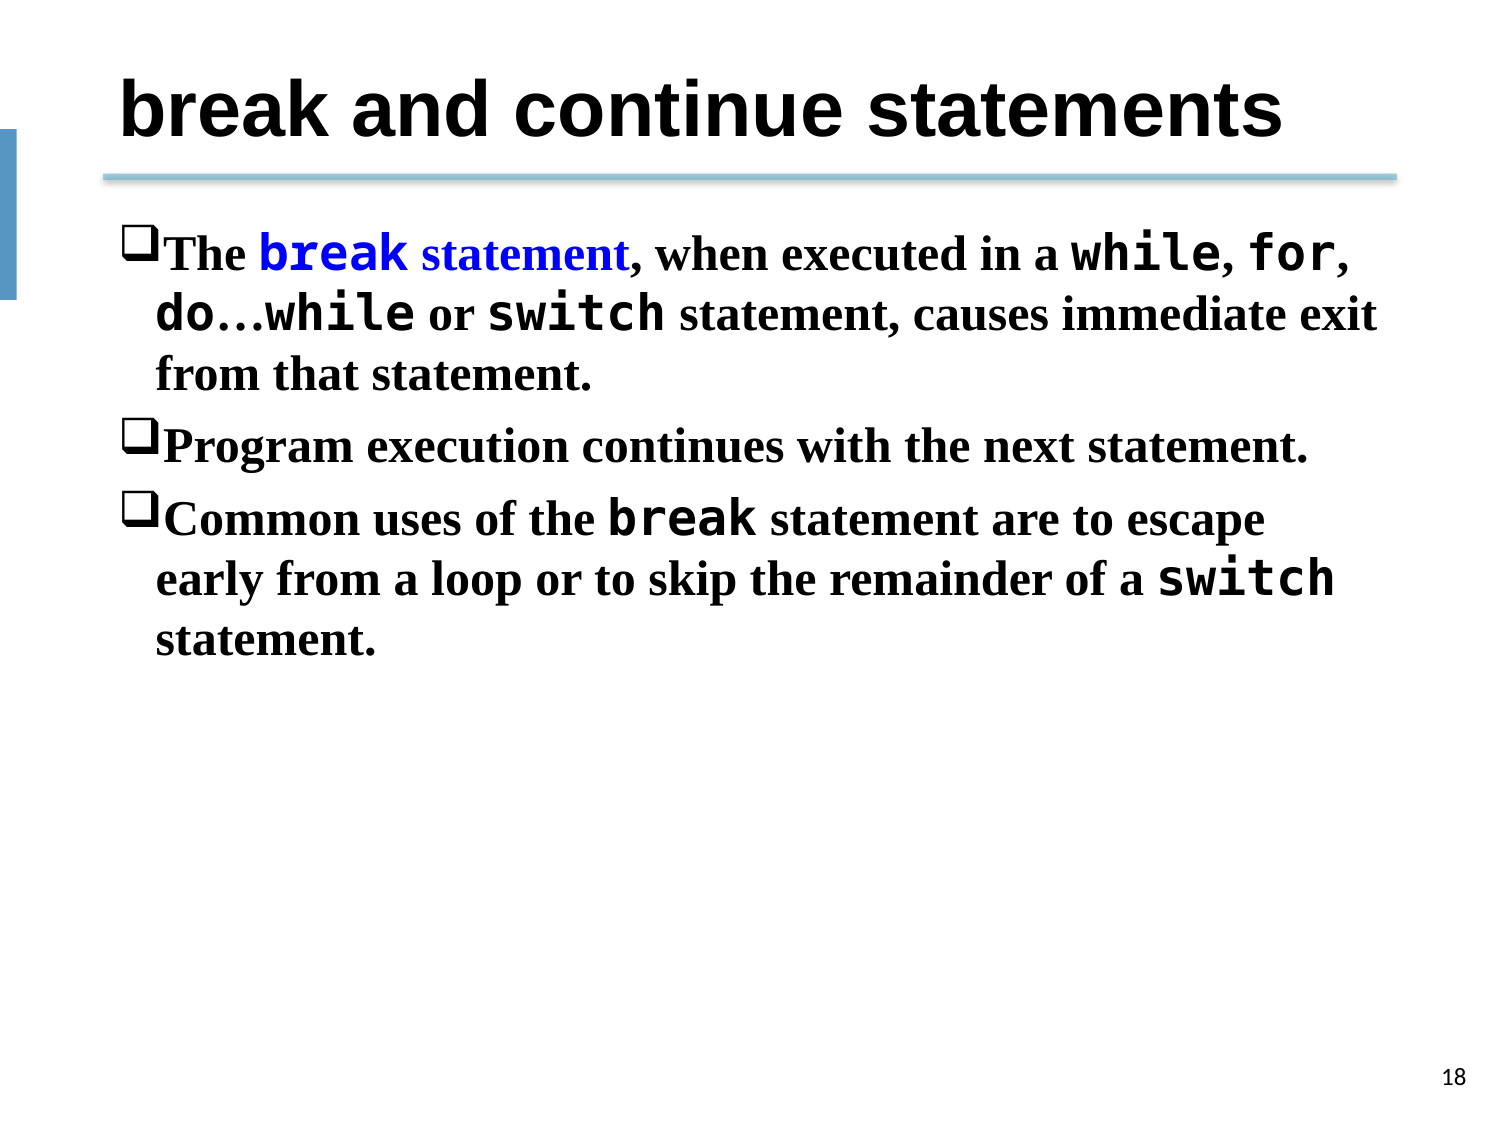

# break and continue statements
The break statement, when executed in a while, for, do…while or switch statement, causes immediate exit from that statement.
Program execution continues with the next statement.
Common uses of the break statement are to escape early from a loop or to skip the remainder of a switch statement.

18